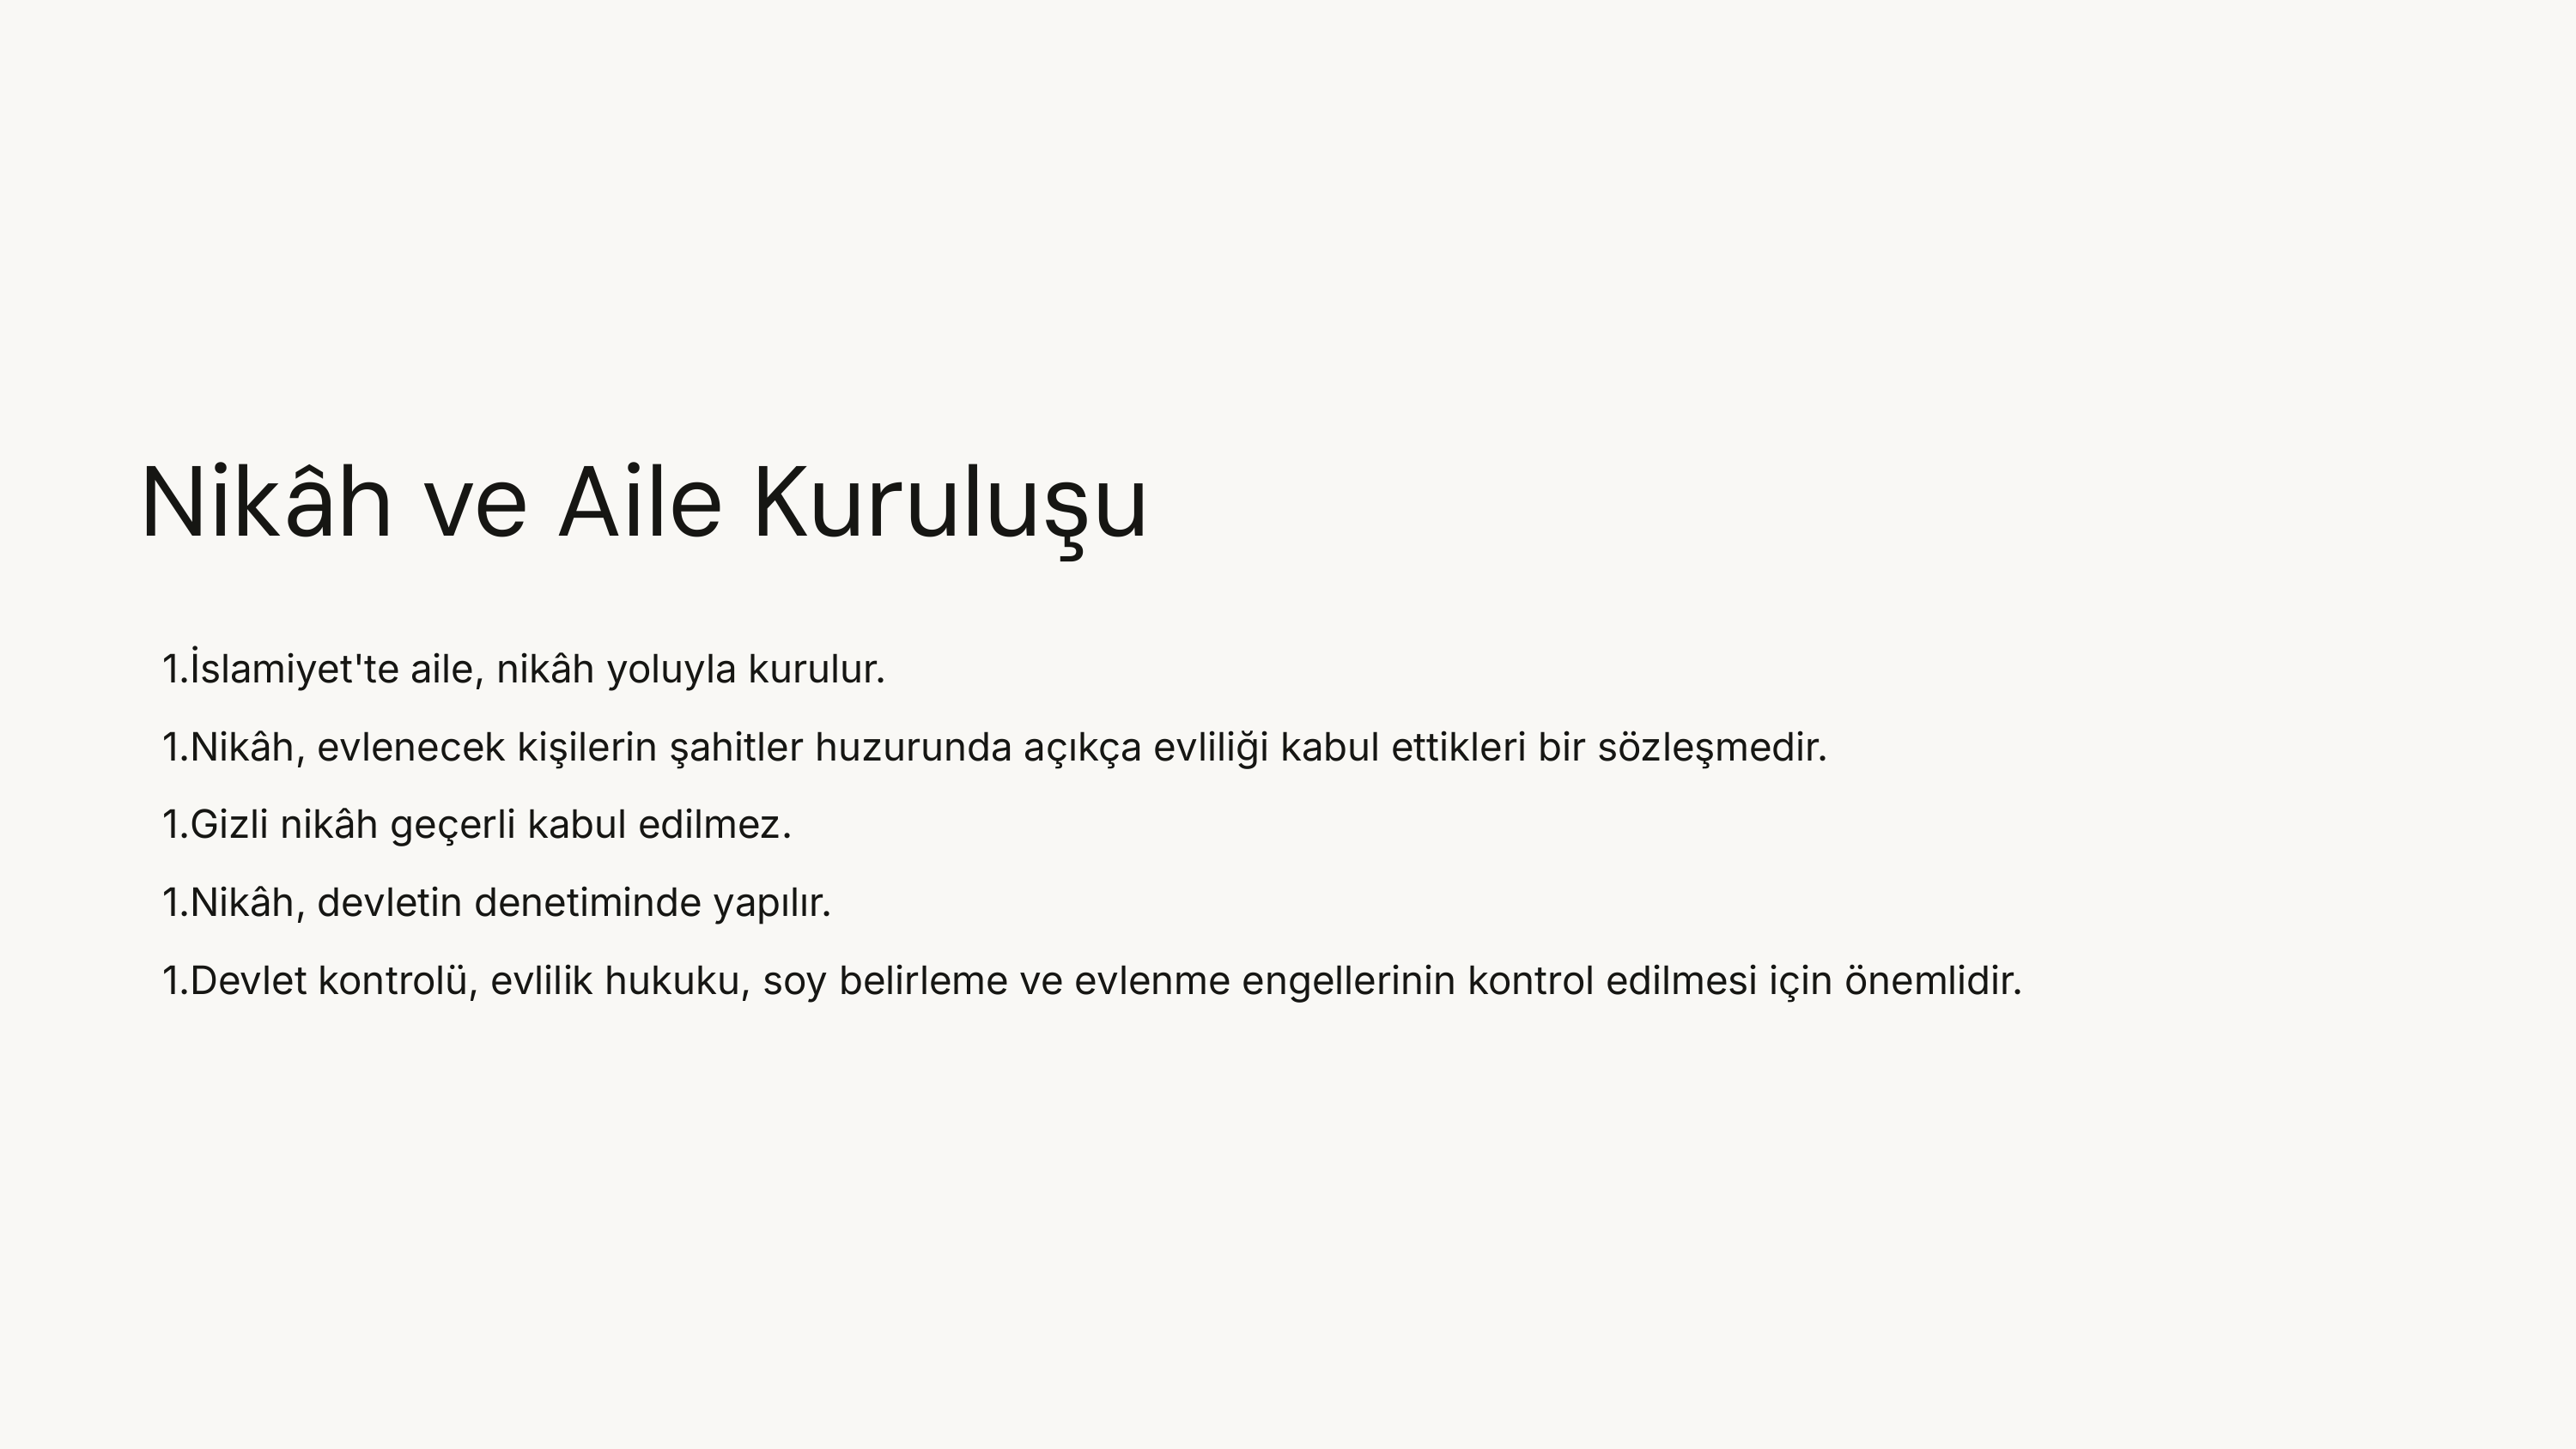

Nikâh ve Aile Kuruluşu
İslamiyet'te aile, nikâh yoluyla kurulur.
Nikâh, evlenecek kişilerin şahitler huzurunda açıkça evliliği kabul ettikleri bir sözleşmedir.
Gizli nikâh geçerli kabul edilmez.
Nikâh, devletin denetiminde yapılır.
Devlet kontrolü, evlilik hukuku, soy belirleme ve evlenme engellerinin kontrol edilmesi için önemlidir.